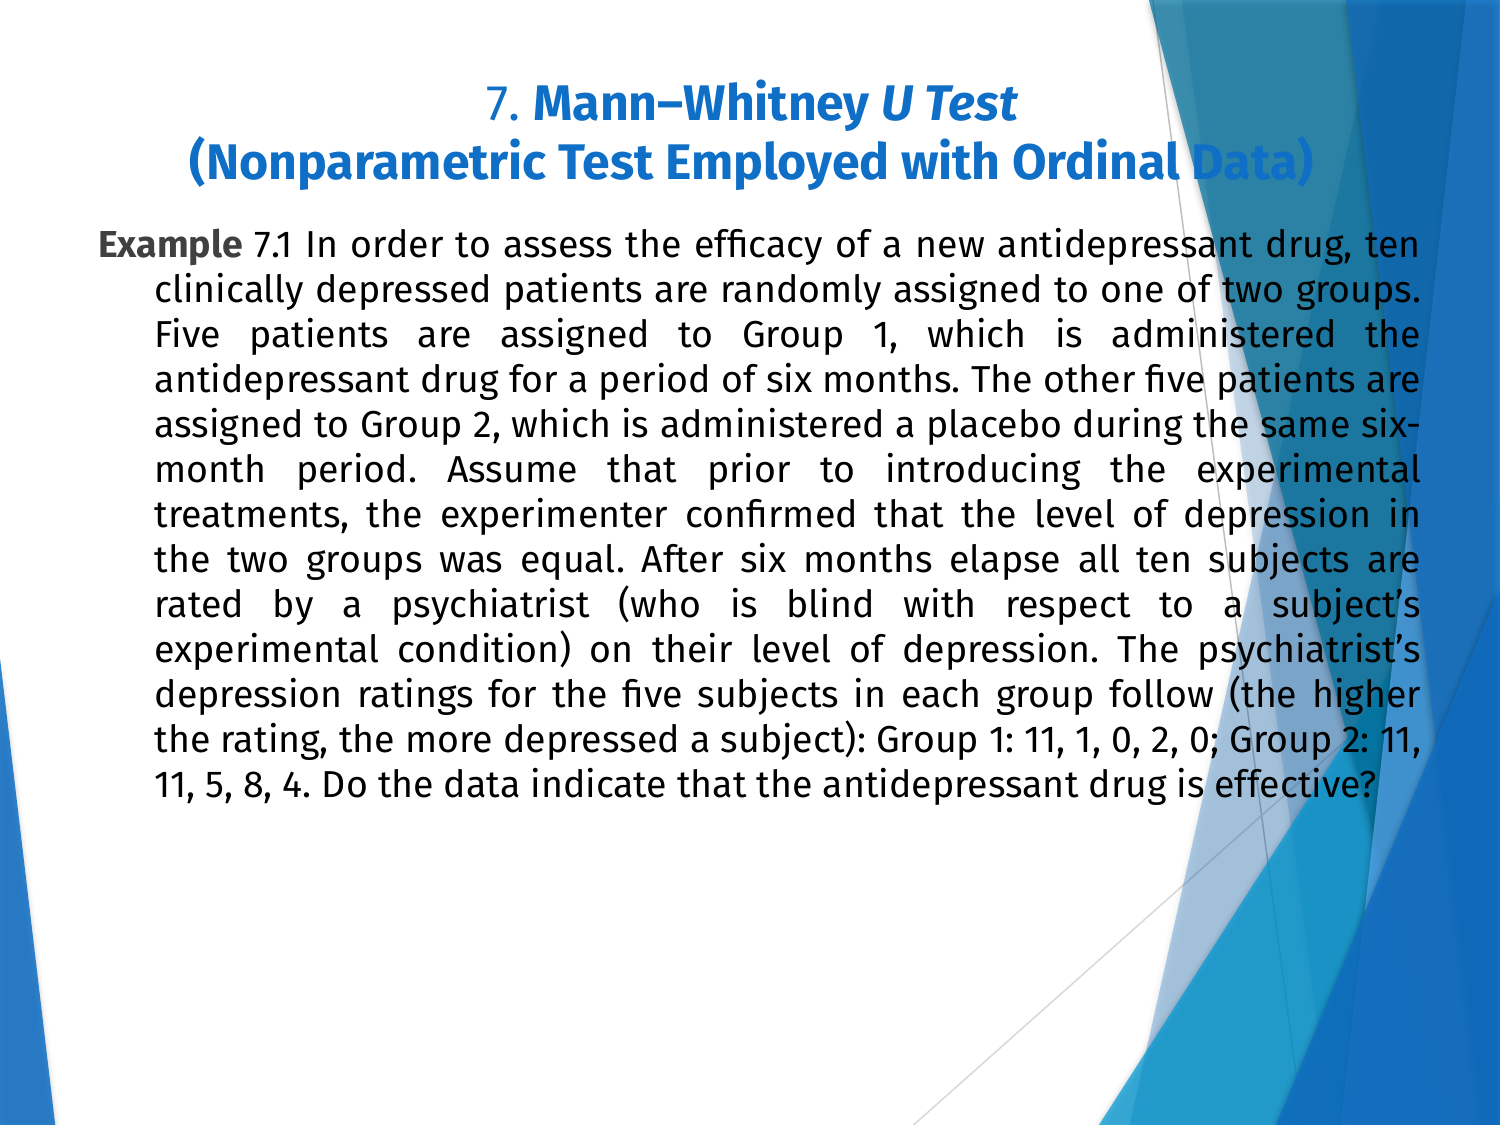

# 7. Mann–Whitney U Test (Nonparametric Test Employed with Ordinal Data)
Example 7.1 In order to assess the efficacy of a new antidepressant drug, ten clinically depressed patients are randomly assigned to one of two groups. Five patients are assigned to Group 1, which is administered the antidepressant drug for a period of six months. The other five patients are assigned to Group 2, which is administered a placebo during the same six-month period. Assume that prior to introducing the experimental treatments, the experimenter confirmed that the level of depression in the two groups was equal. After six months elapse all ten subjects are rated by a psychiatrist (who is blind with respect to a subject’s experimental condition) on their level of depression. The psychiatrist’s depression ratings for the five subjects in each group follow (the higher the rating, the more depressed a subject): Group 1: 11, 1, 0, 2, 0; Group 2: 11, 11, 5, 8, 4. Do the data indicate that the antidepressant drug is effective?